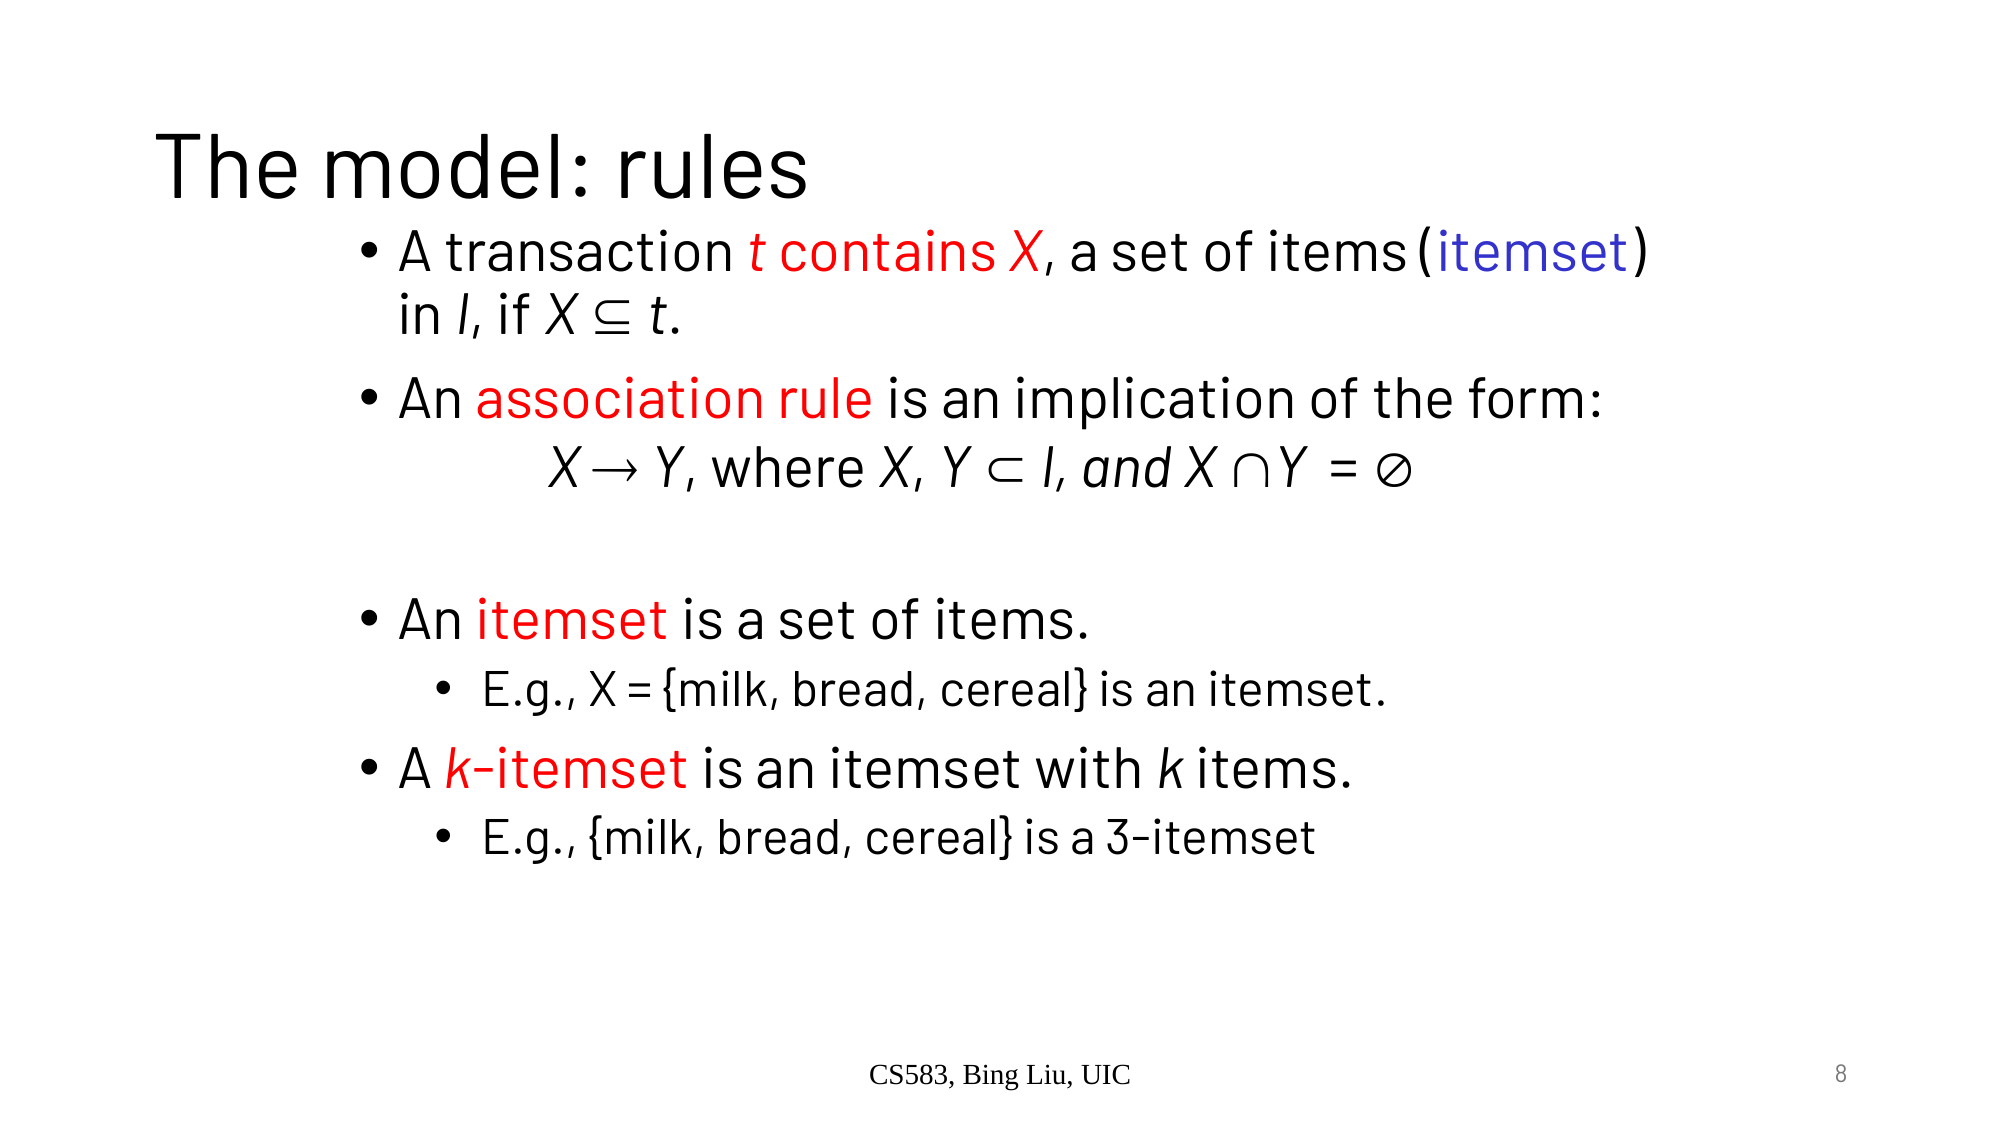

# The model: rules
A transaction t contains X, a set of items (itemset) in I, if X ⊆ t.
An association rule is an implication of the form:
		X → Y, where X, Y ⊂ I, and X ∩Y  = ∅

An itemset is a set of items.
E.g., X = {milk, bread, cereal} is an itemset.
A k-itemset is an itemset with k items.
E.g., {milk, bread, cereal} is a 3-itemset
CS583, Bing Liu, UIC
8